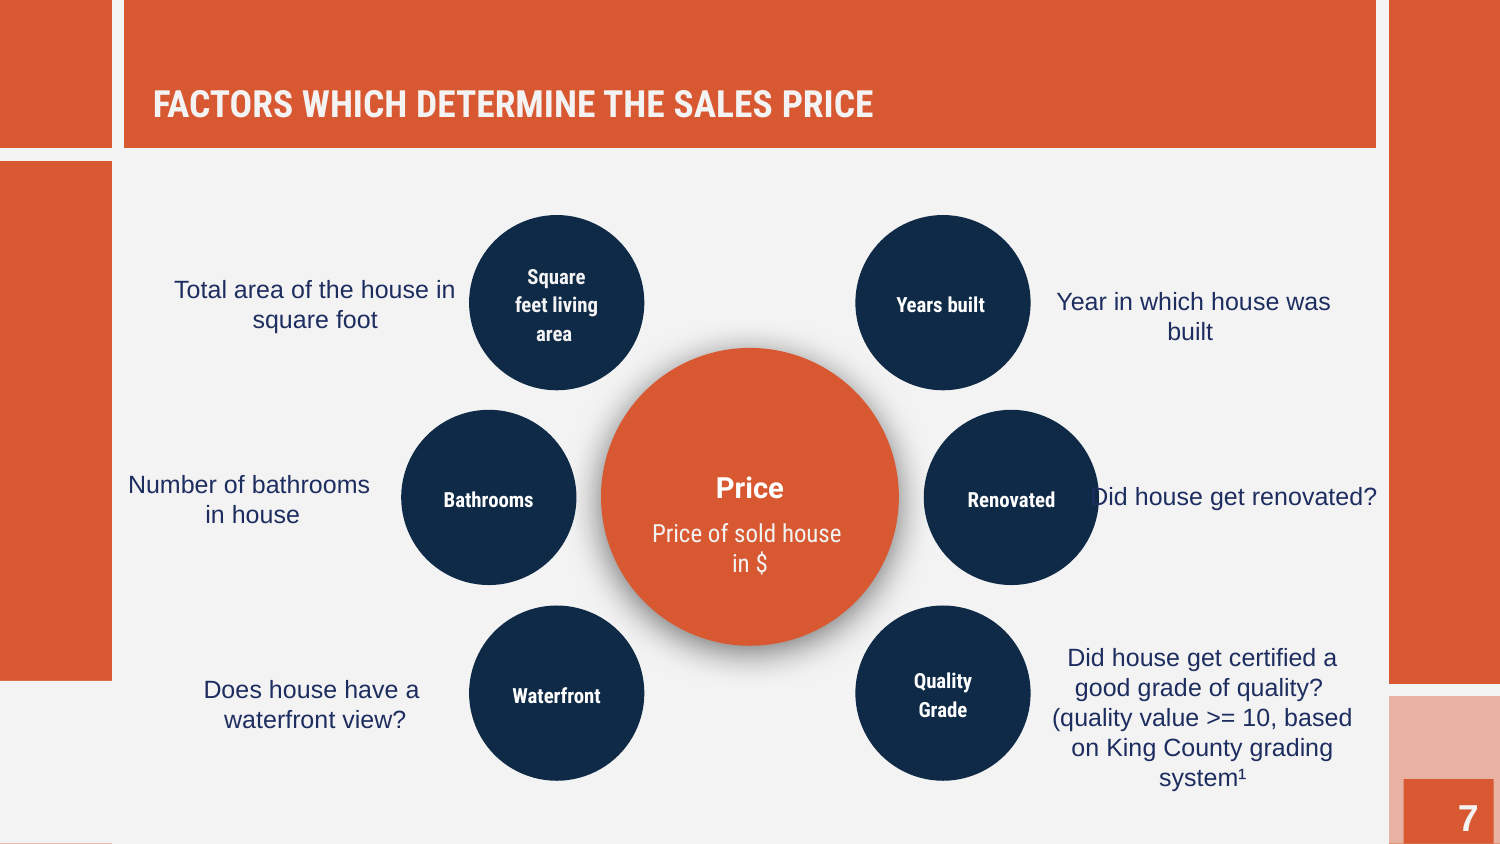

# FACTORS WHICH DETERMINE THE SALES PRICE

Square feet living area

Years built
Total area of the house in square foot
 Year in which house was built

Price

Bathrooms

Renovated
Number of bathrooms
in house
Did house get renovated?
Price of sold house
in $

Waterfront

Quality Grade
Did house get certified a good grade of quality?
(quality value >= 10, based on King County grading system¹
Does house have a
waterfront view?
7